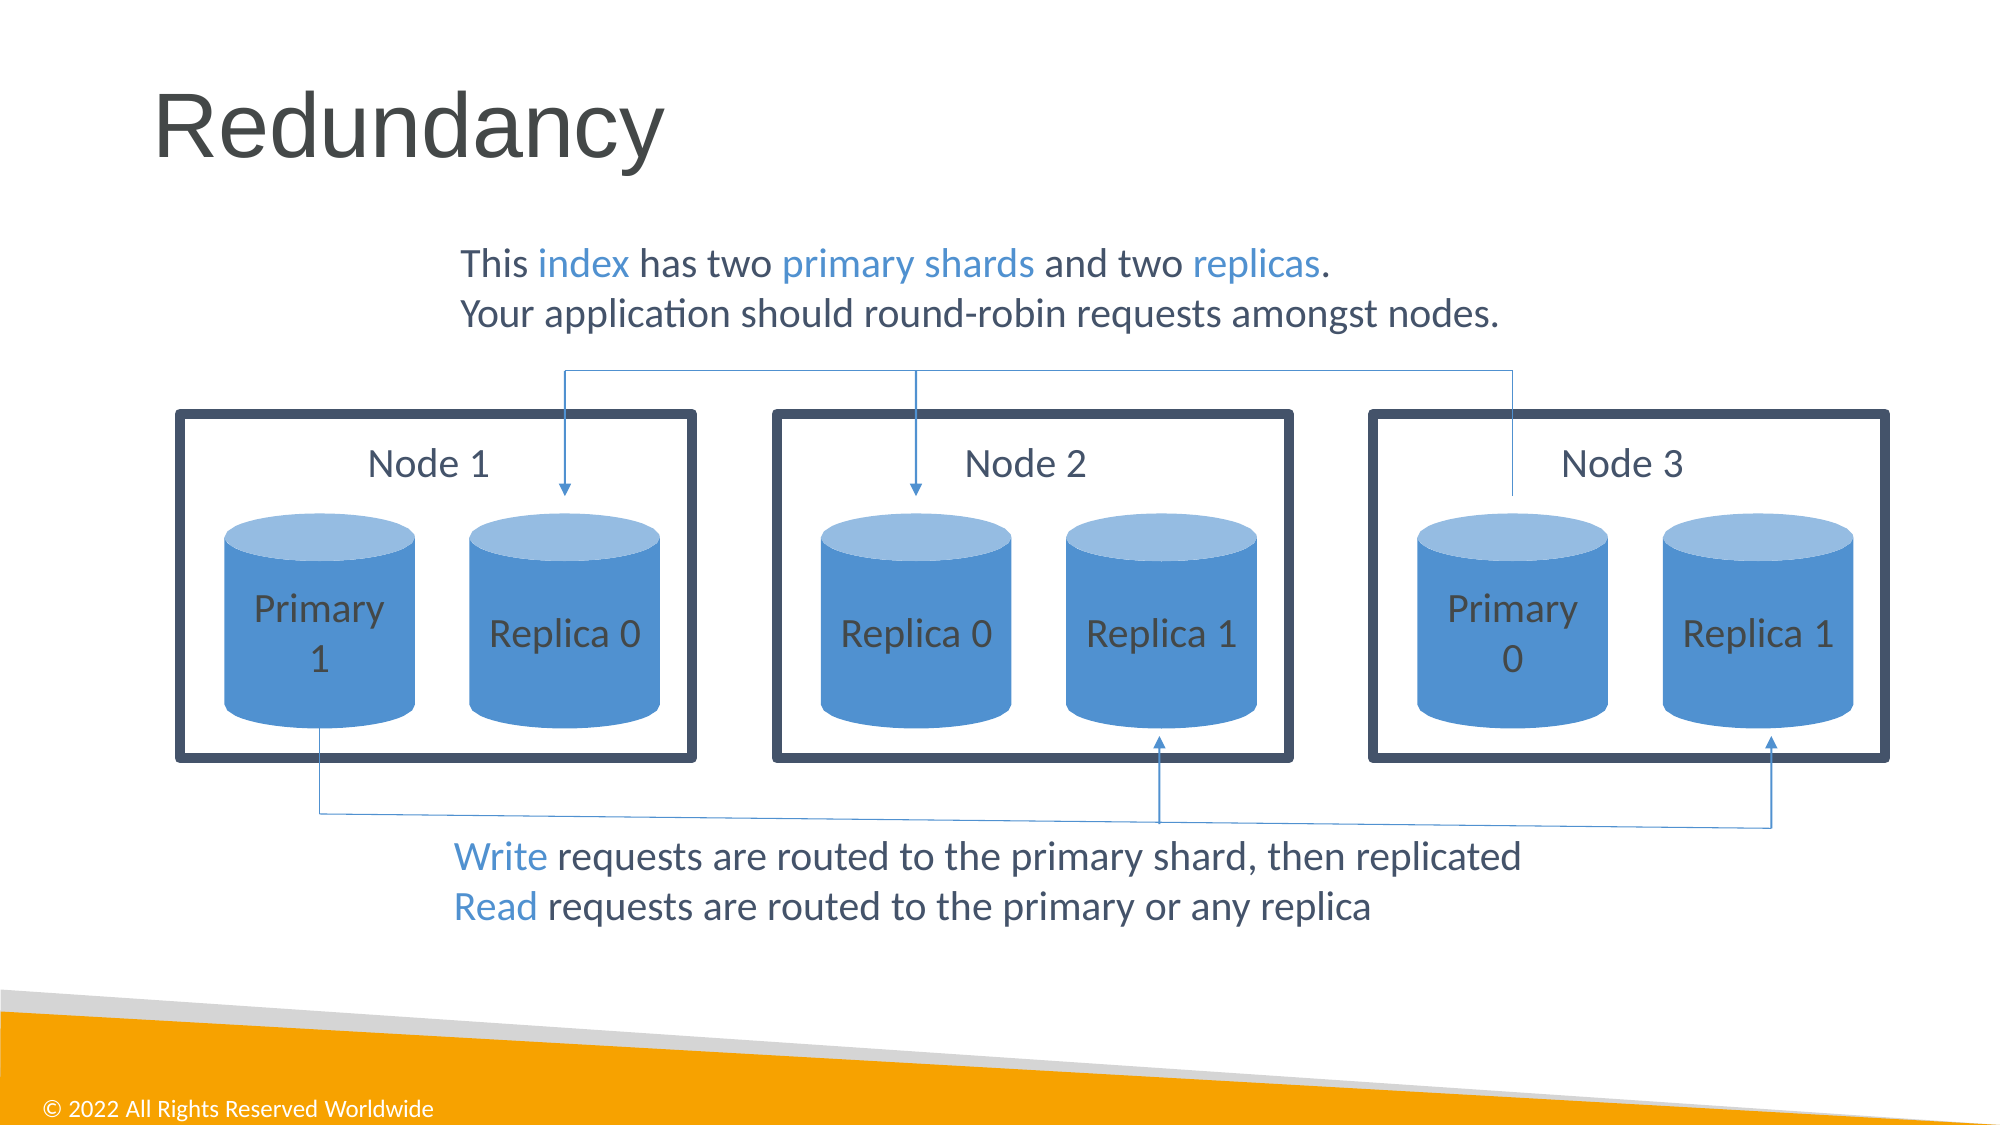

# Redundancy
This index has two primary shards and two replicas.
Your application should round-robin requests amongst nodes.

Node 1
Node 2
Node 3

Primary
1
Primary
0
Replica 0
Replica 0
Replica 1
Replica 1
Write requests are routed to the primary shard, then replicated Read requests are routed to the primary or any replica
© 2022 All Rights Reserved Worldwide